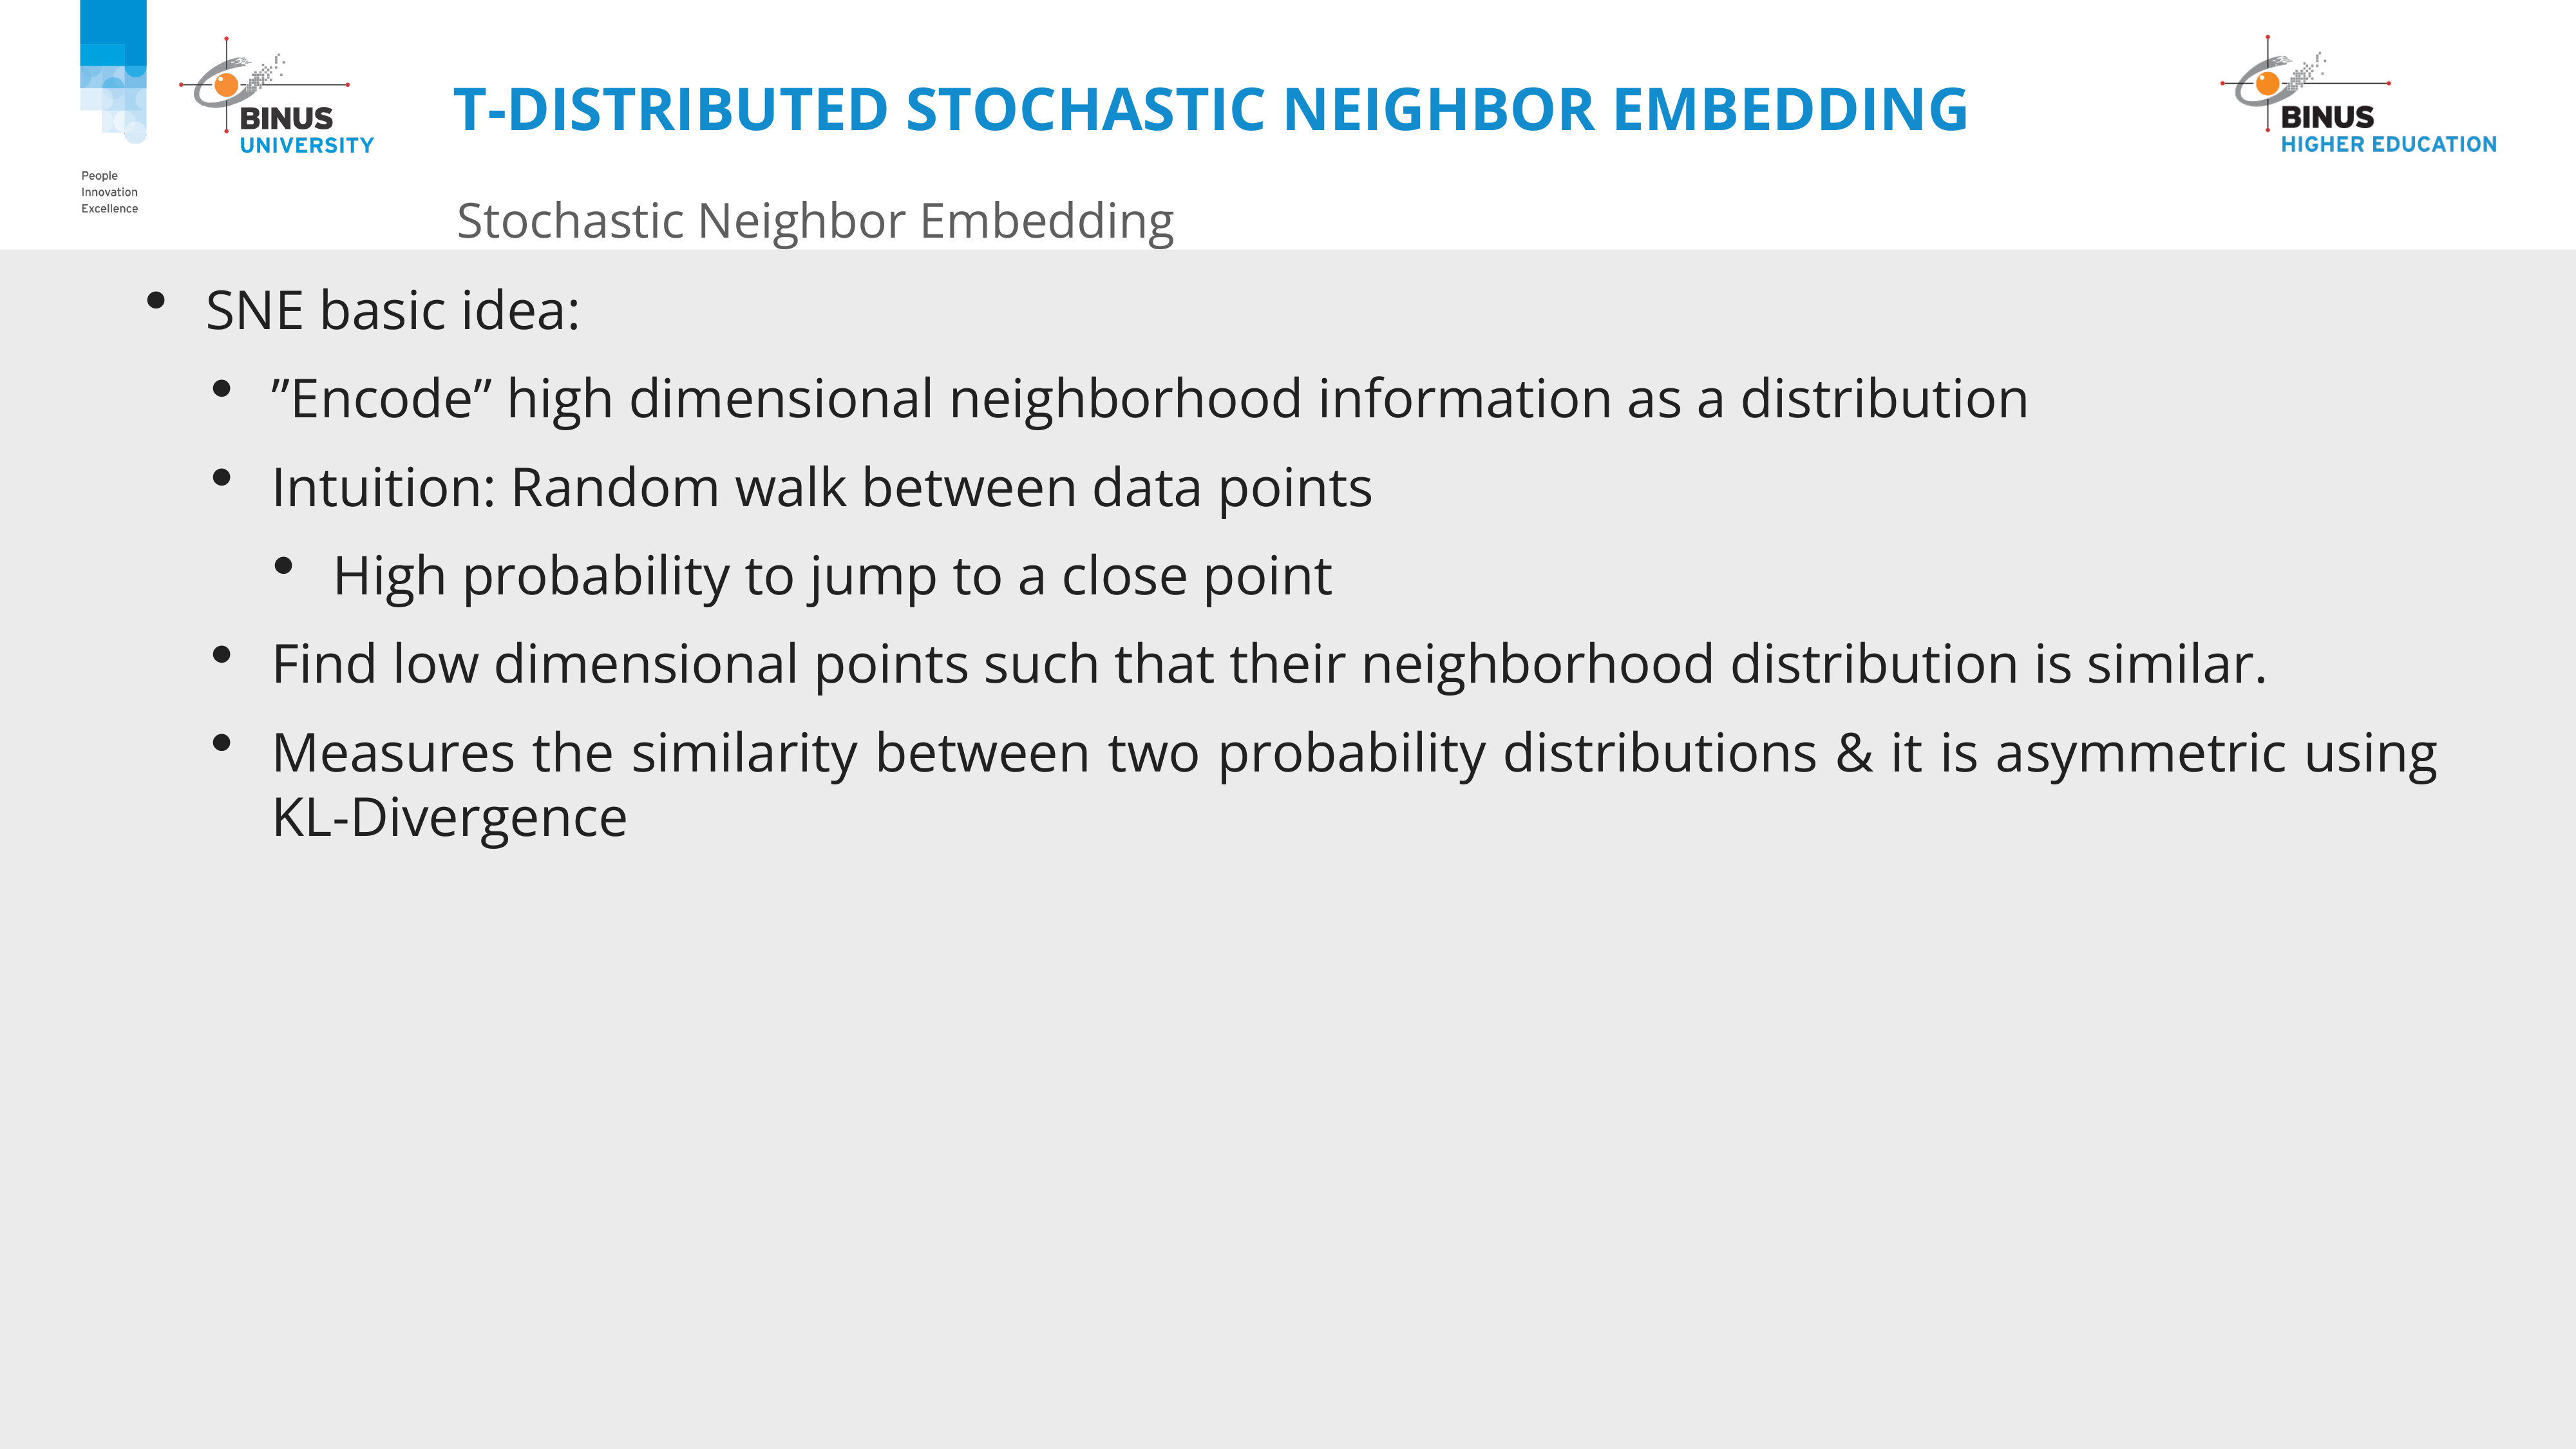

# t-distributed stochastic neighbor embedding
Stochastic Neighbor Embedding
SNE basic idea:
”Encode” high dimensional neighborhood information as a distribution
Intuition: Random walk between data points
High probability to jump to a close point
Find low dimensional points such that their neighborhood distribution is similar.
Measures the similarity between two probability distributions & it is asymmetric using KL-Divergence